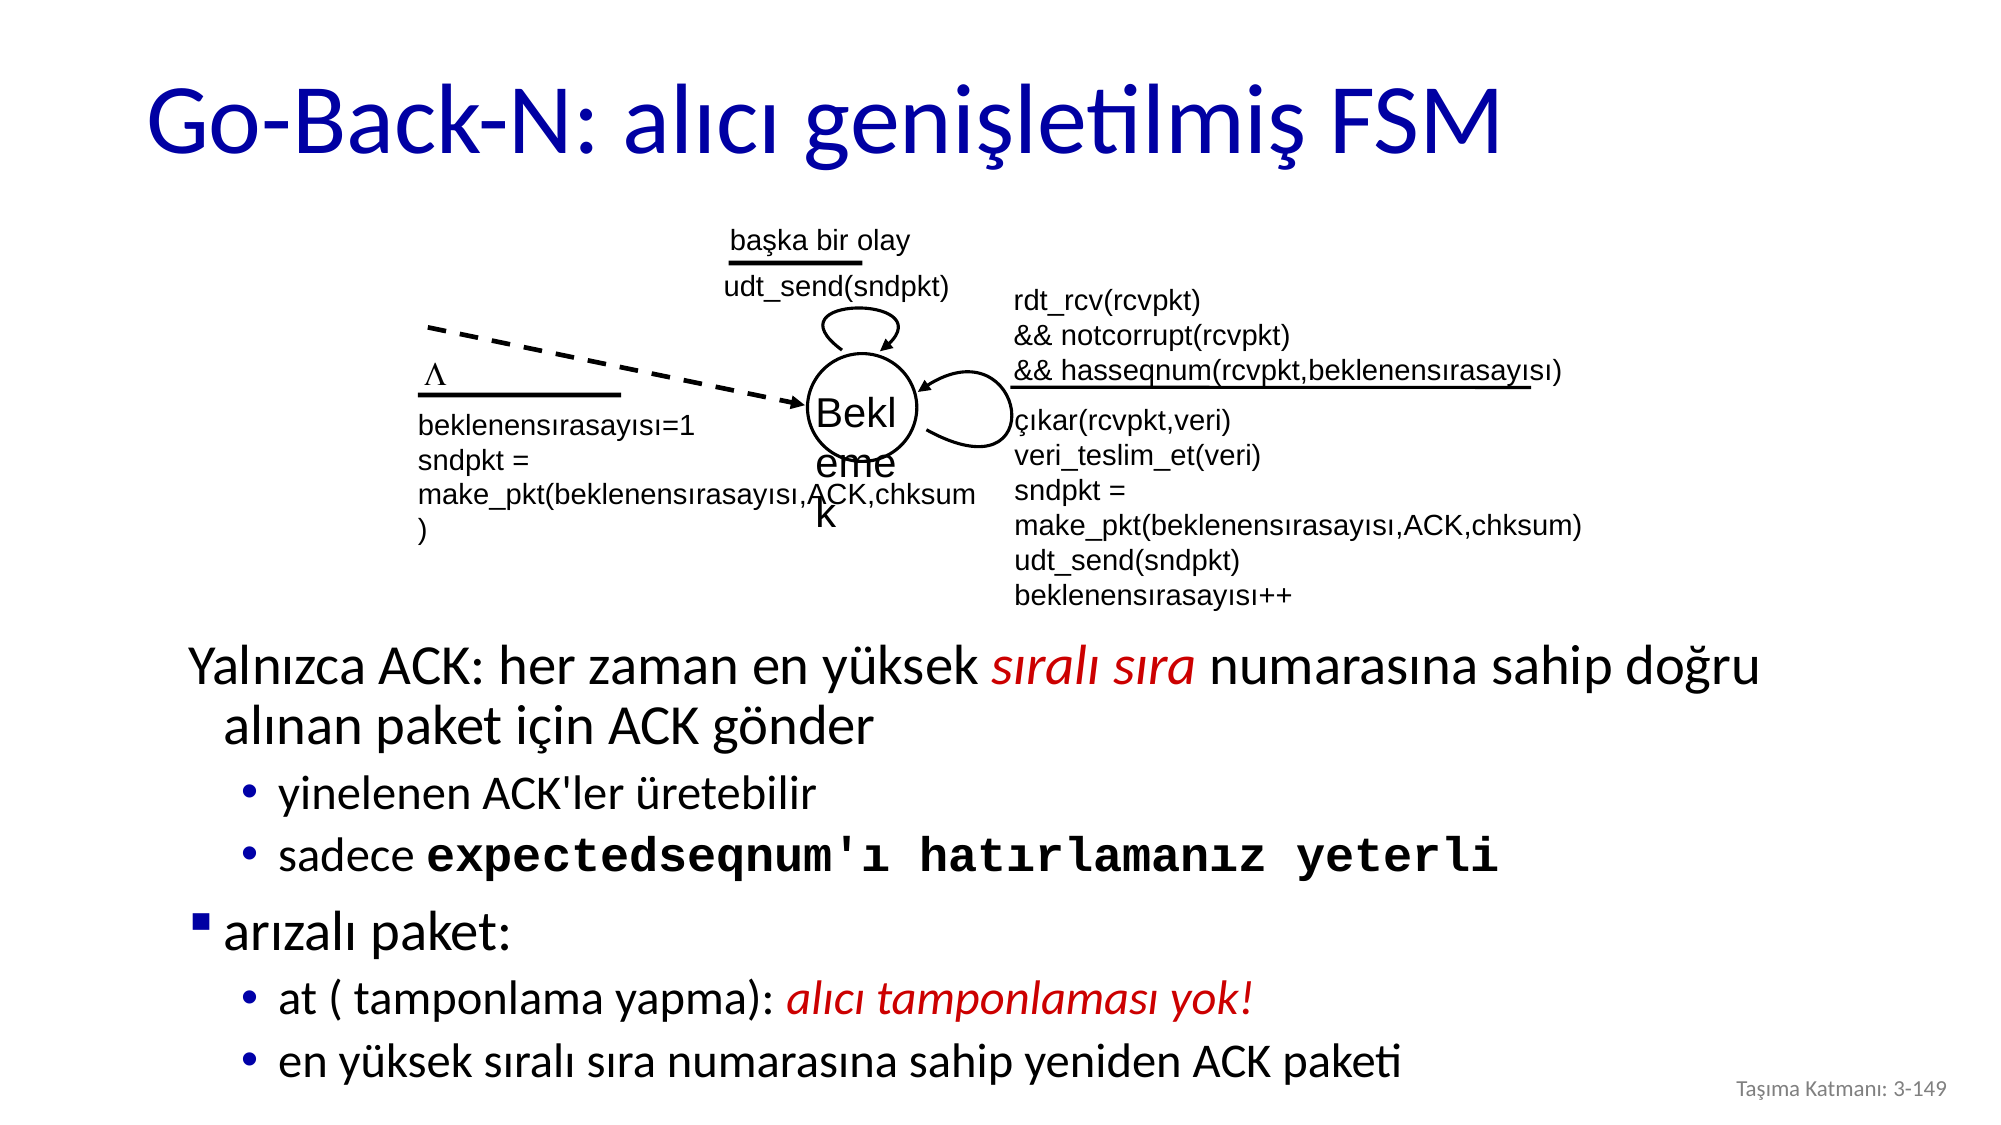

# Go-Back-N: alıcı genişletilmiş FSM
başka bir olay

udt_send(sndpkt)

rdt_rcv(rcvpkt)
&& notcorrupt(rcvpkt)
&& hasseqnum(rcvpkt,beklenensırasayısı)

Λ

Beklemek

çıkar(rcvpkt,veri)
veri_teslim_et(veri)
sndpkt = make_pkt(beklenensırasayısı,ACK,chksum)
udt_send(sndpkt)
beklenensırasayısı++

beklenensırasayısı=1
sndpkt =
make_pkt(beklenensırasayısı,ACK,chksum)

Yalnızca ACK: her zaman en yüksek sıralı sıra numarasına sahip doğru alınan paket için ACK gönder
yinelenen ACK'ler üretebilir
sadece expectedseqnum'ı hatırlamanız yeterli
arızalı paket:
at ( tamponlama yapma): alıcı tamponlaması yok!
en yüksek sıralı sıra numarasına sahip yeniden ACK paketi
Taşıma Katmanı: 3-149